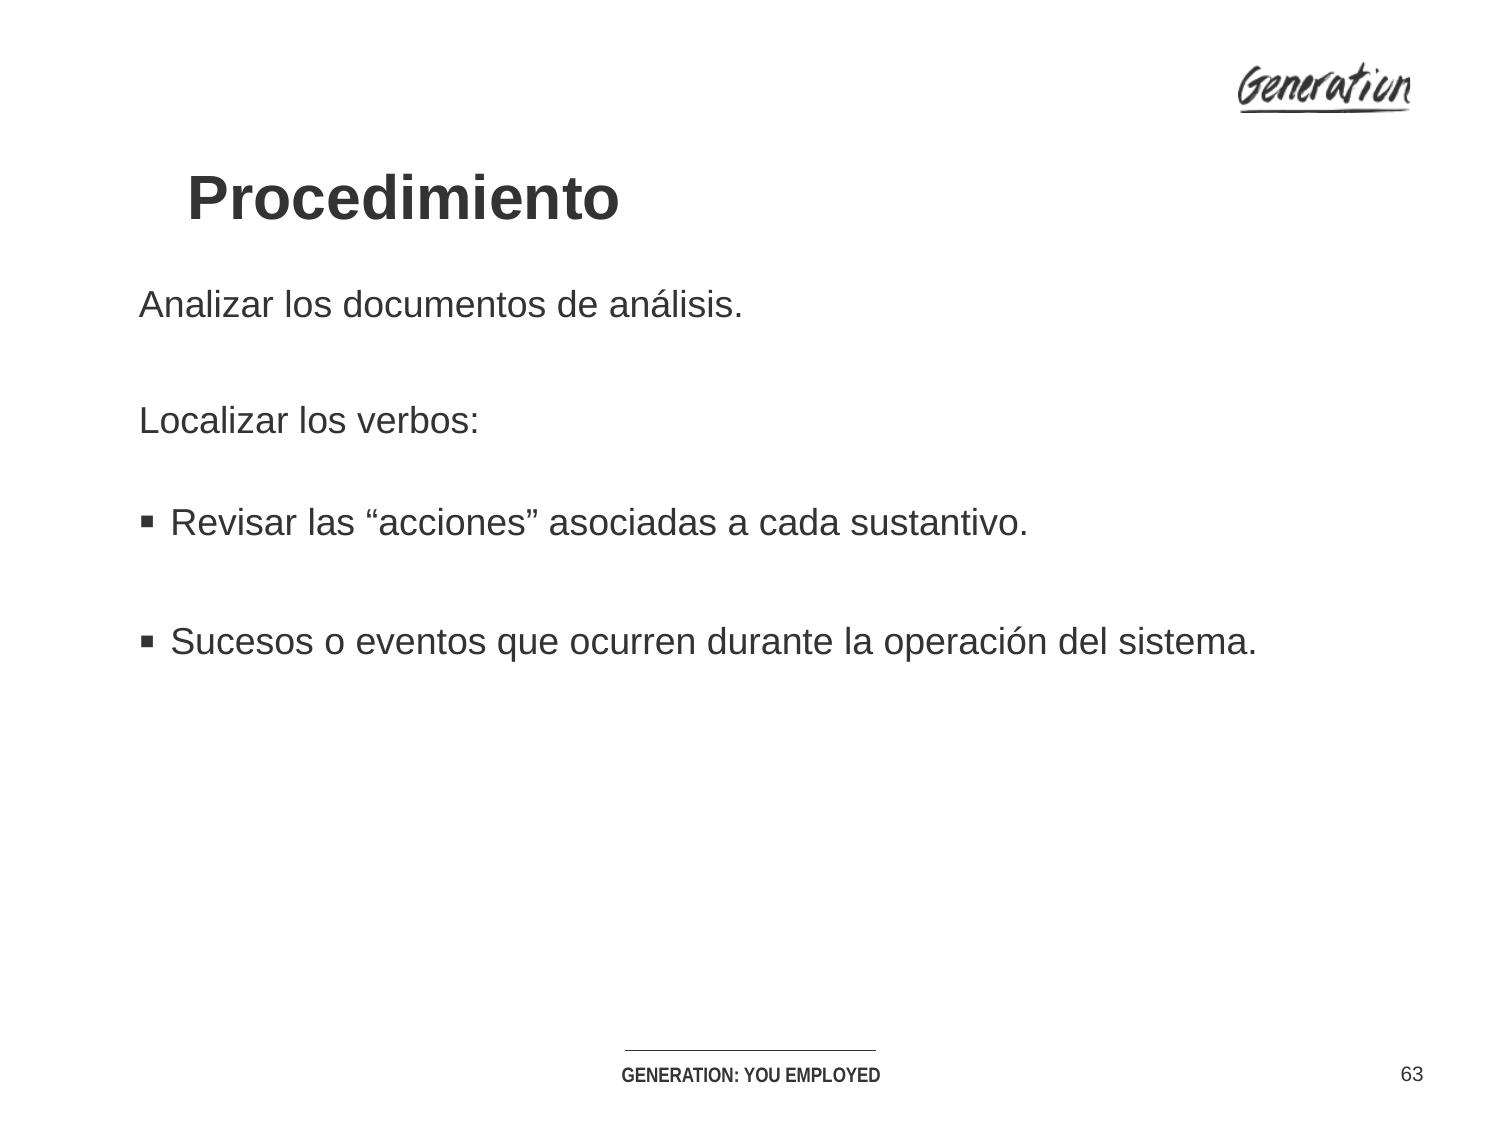

Procedimiento
Analizar los documentos de análisis.

Localizar los verbos:

Revisar las “acciones” asociadas a cada sustantivo.

Sucesos o eventos que ocurren durante la operación del sistema.